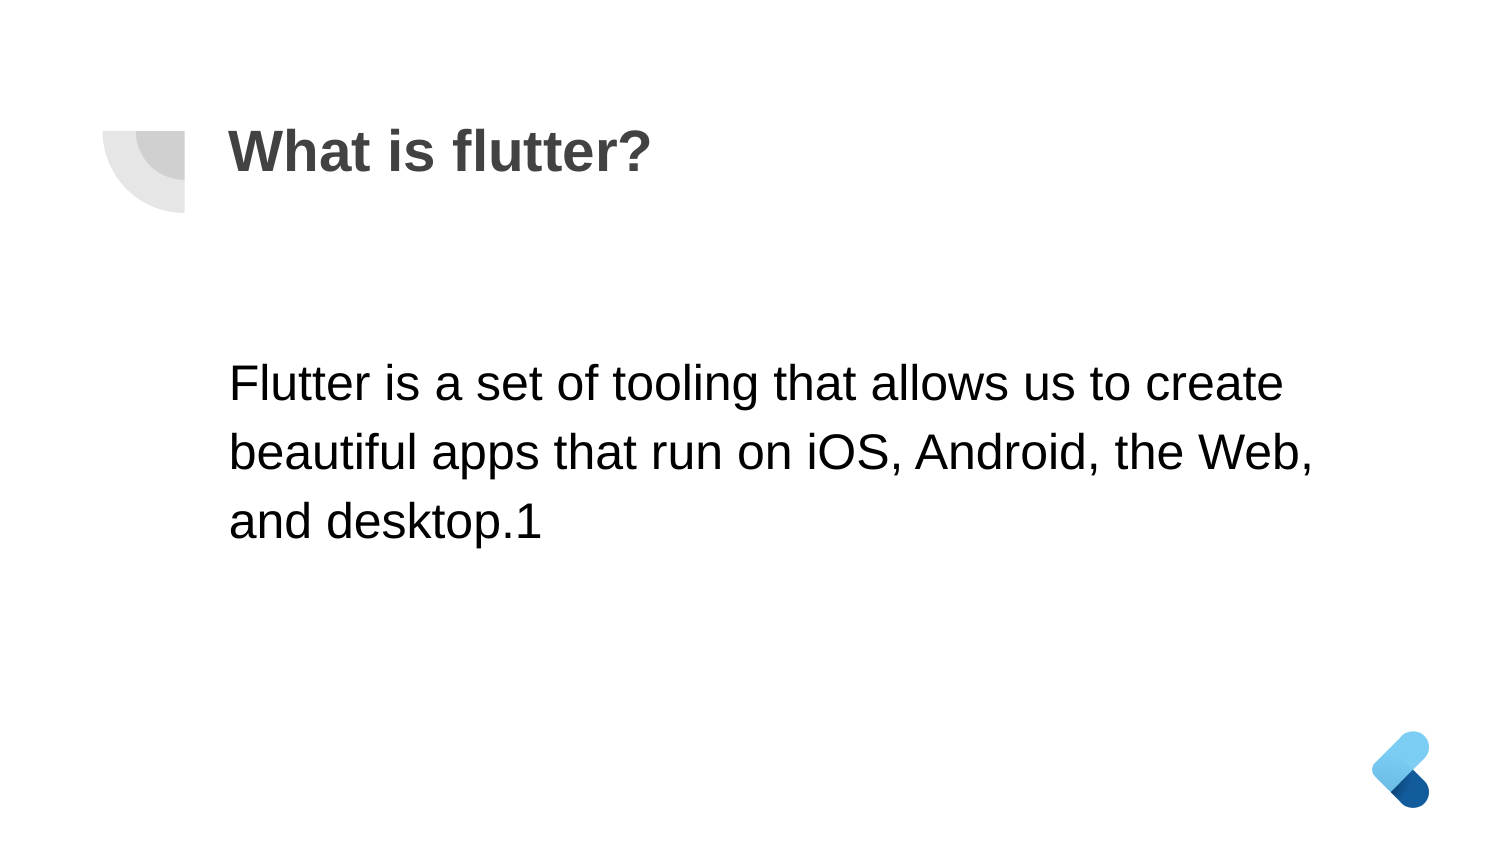

# What is flutter?
Flutter is a set of tooling that allows us to create beautiful apps that run on iOS, Android, the Web, and desktop.1